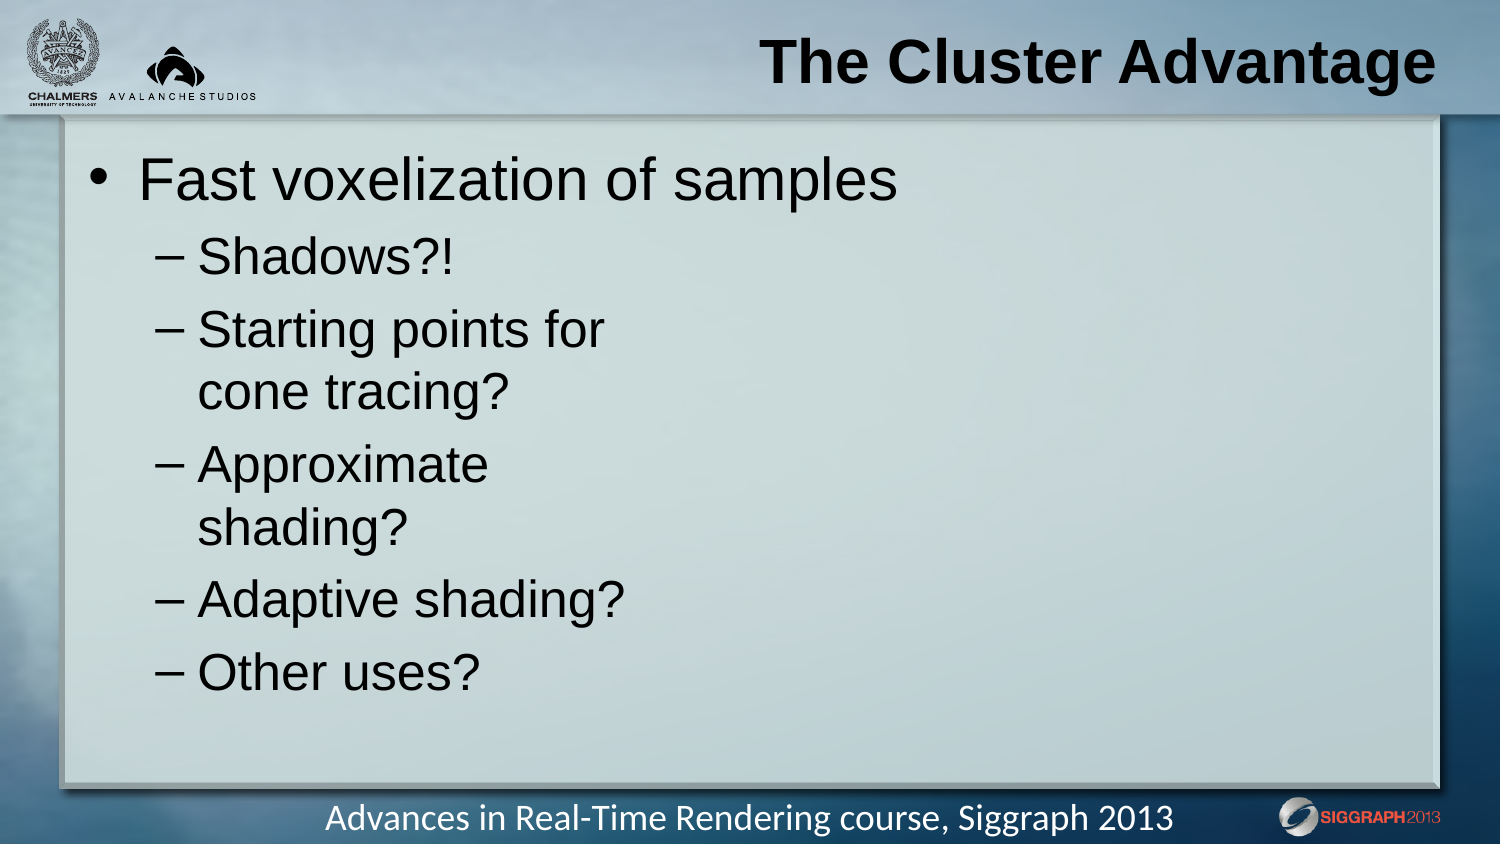

# The Cluster Advantage
Fast voxelization of samples
Shadows?!
Starting points for
cone tracing?
Approximate
shading?
Adaptive shading?
Other uses?